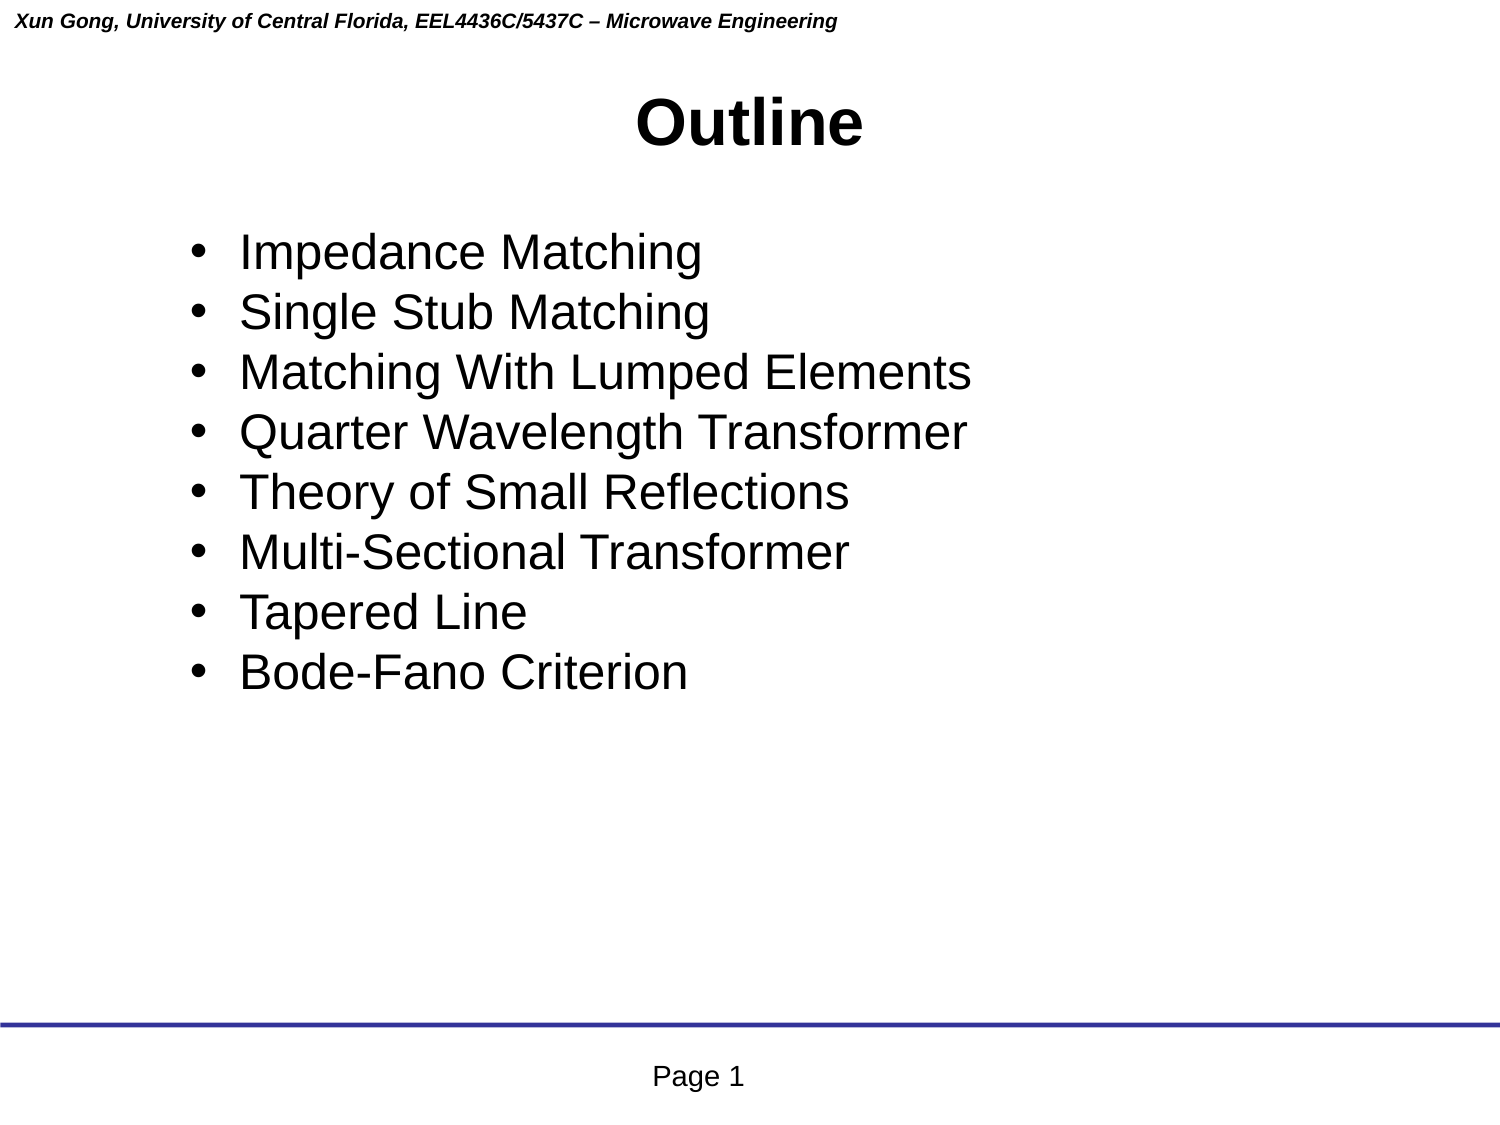

# Outline
 Impedance Matching
 Single Stub Matching
 Matching With Lumped Elements
 Quarter Wavelength Transformer
 Theory of Small Reflections
 Multi-Sectional Transformer
 Tapered Line
 Bode-Fano Criterion